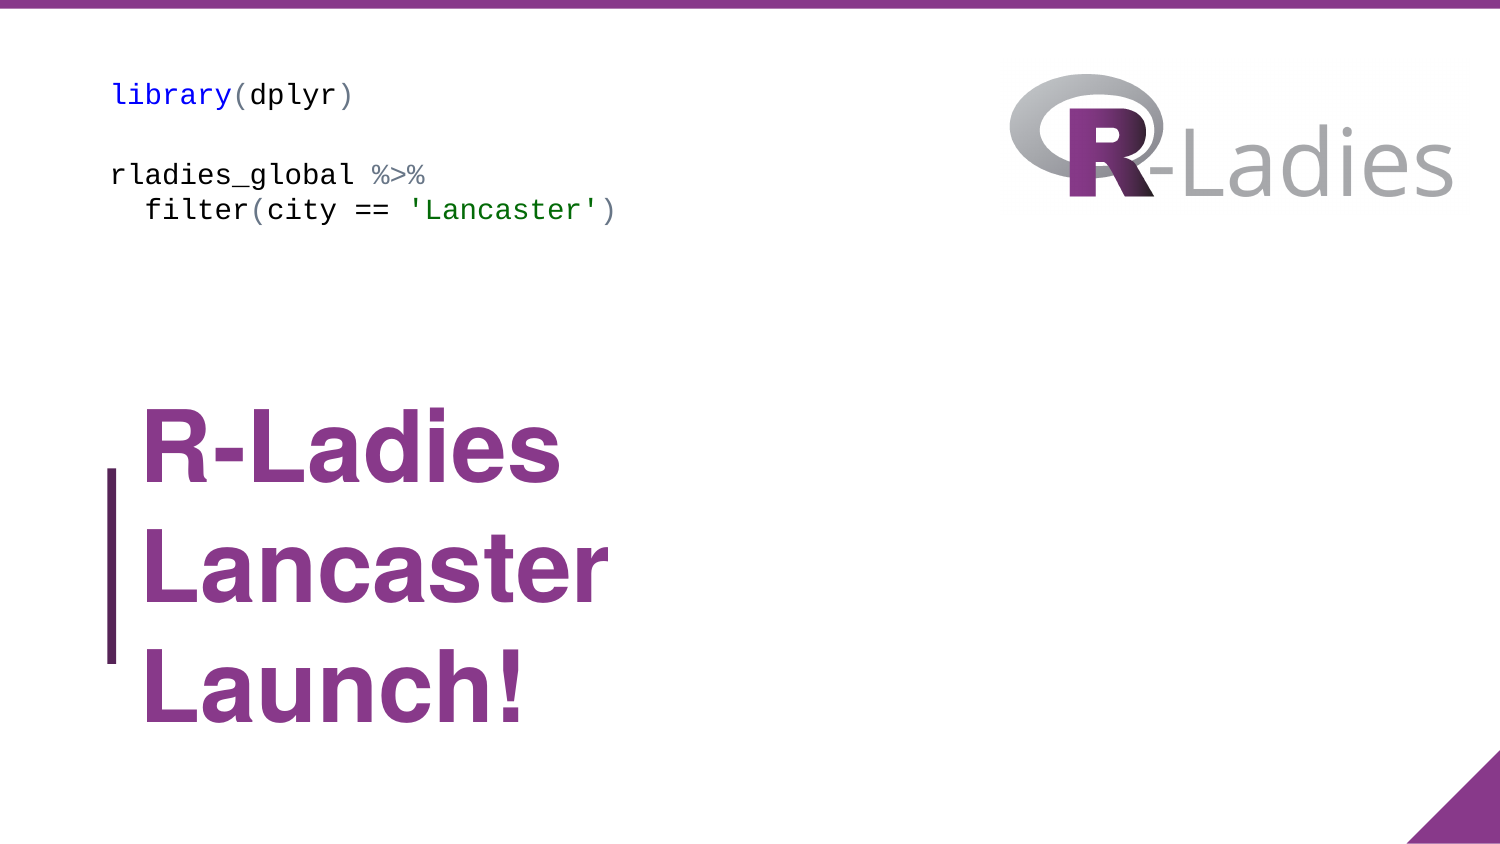

library(dplyr)

rladies_global %>%
  filter(city == 'Lancaster')
R-Ladies
Lancaster
Launch!